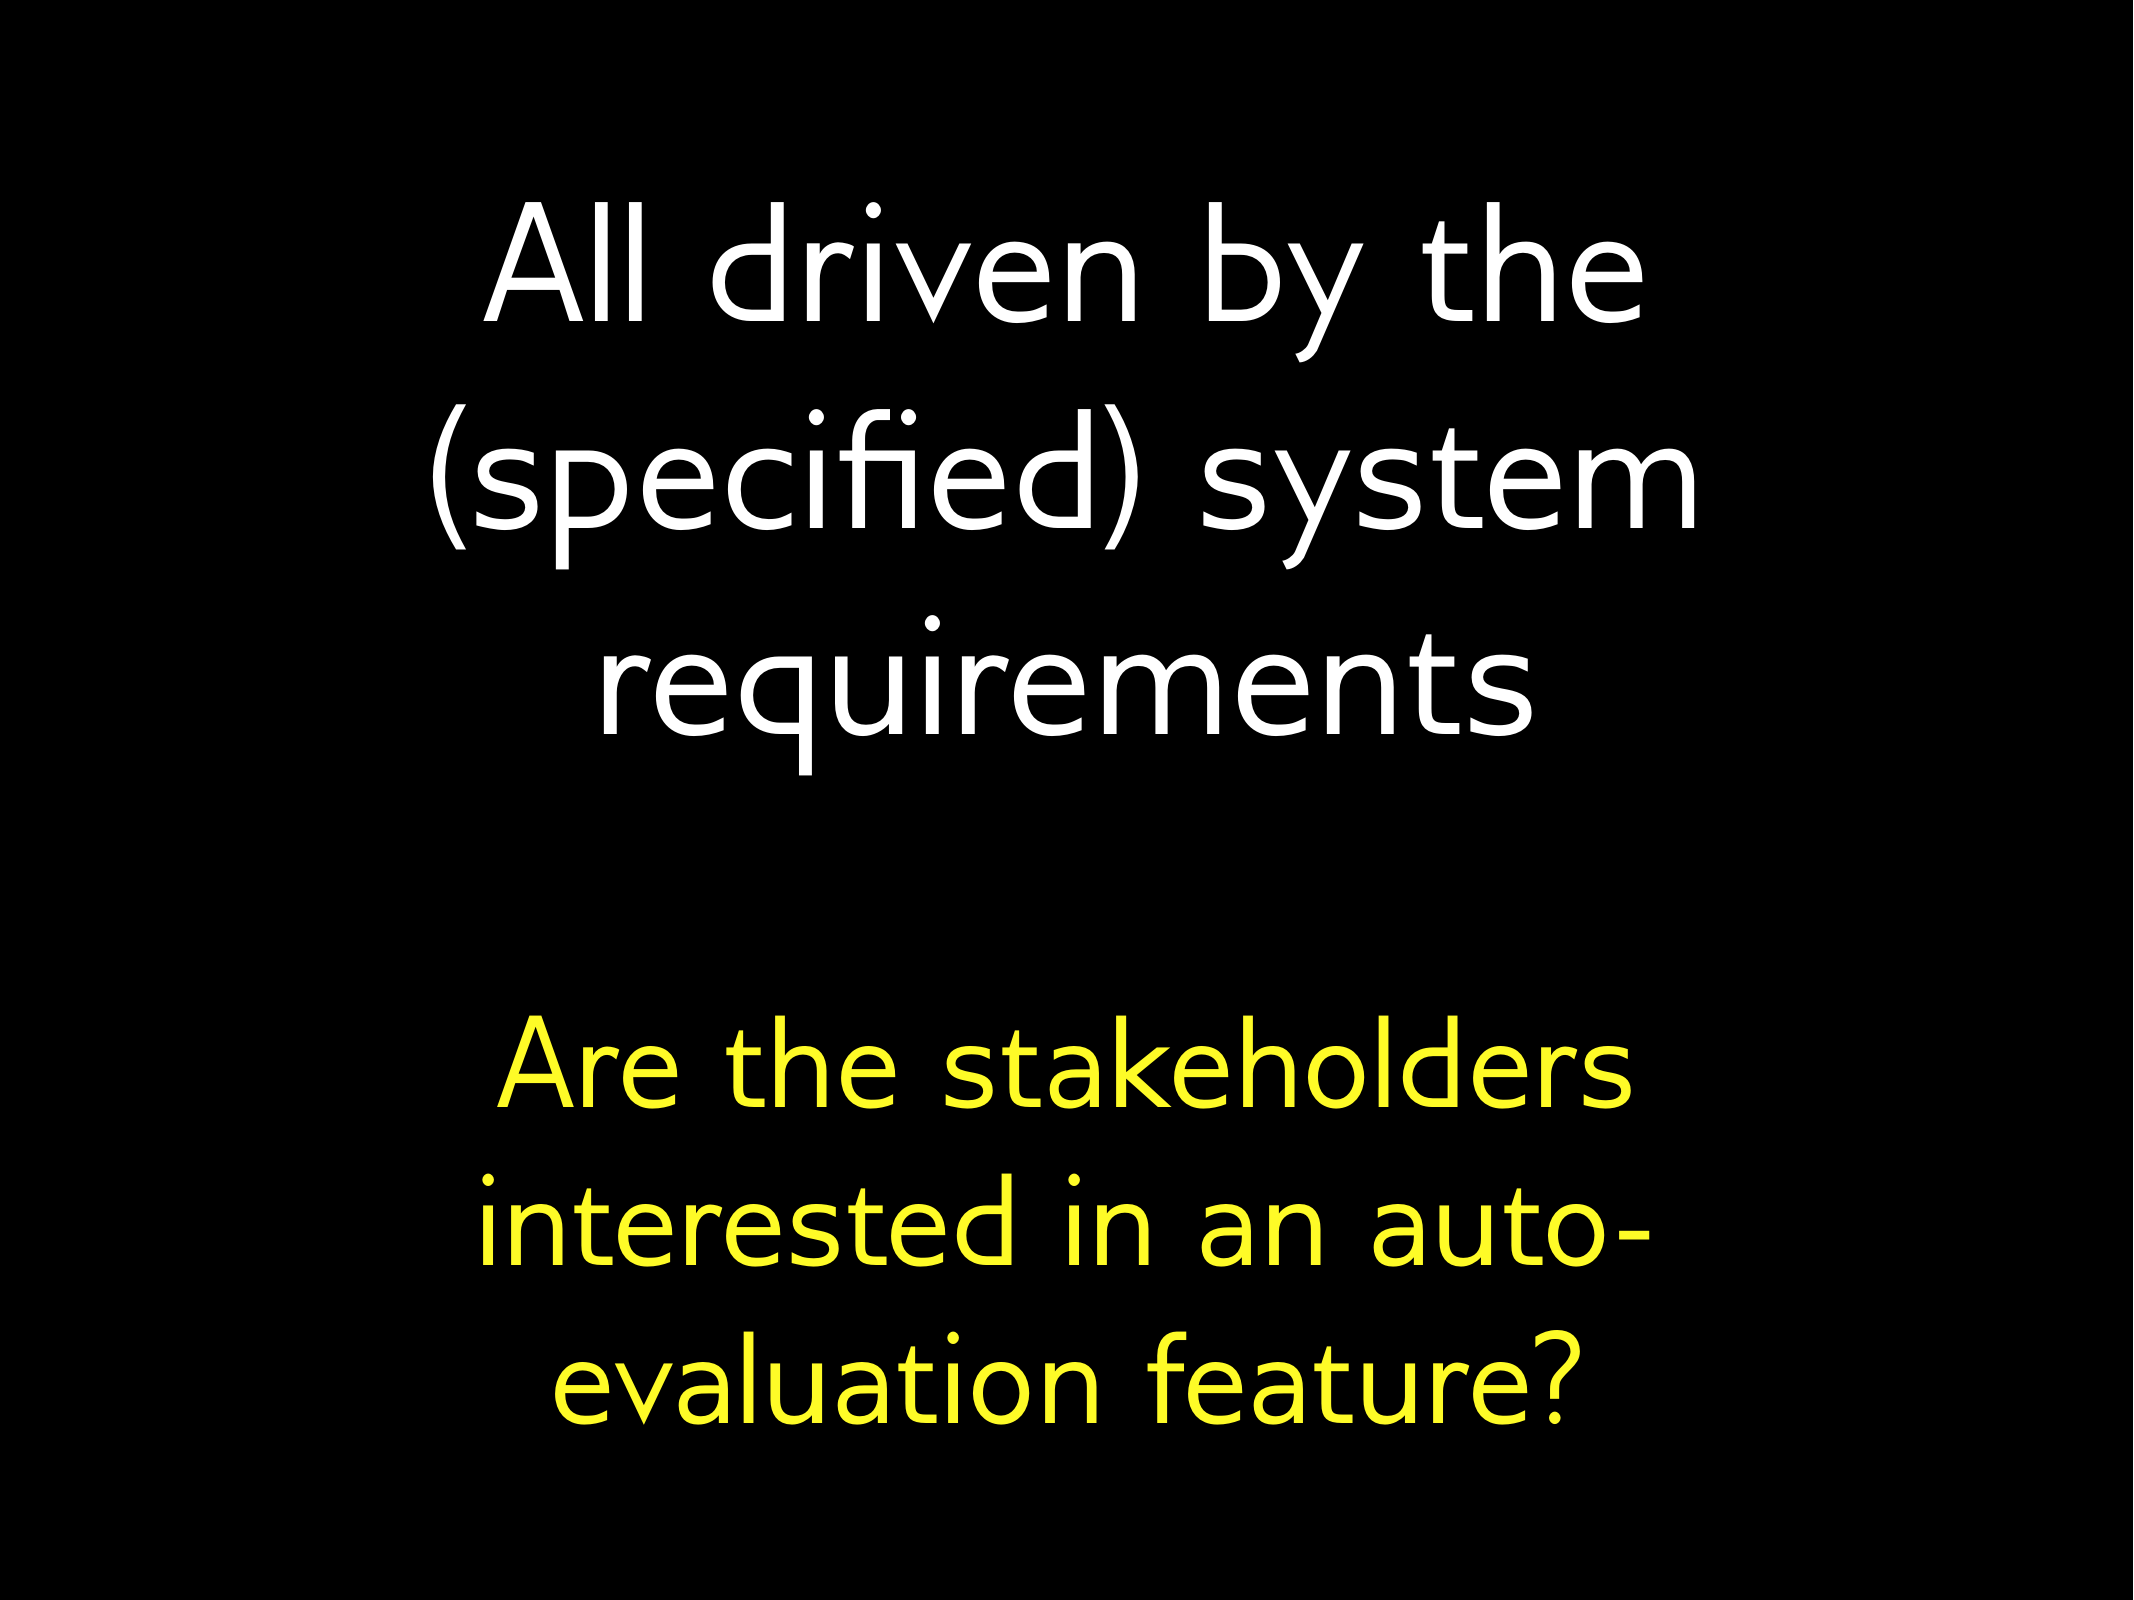

# All driven by the (specified) system requirements

Are the stakeholders interested in an auto-evaluation feature?